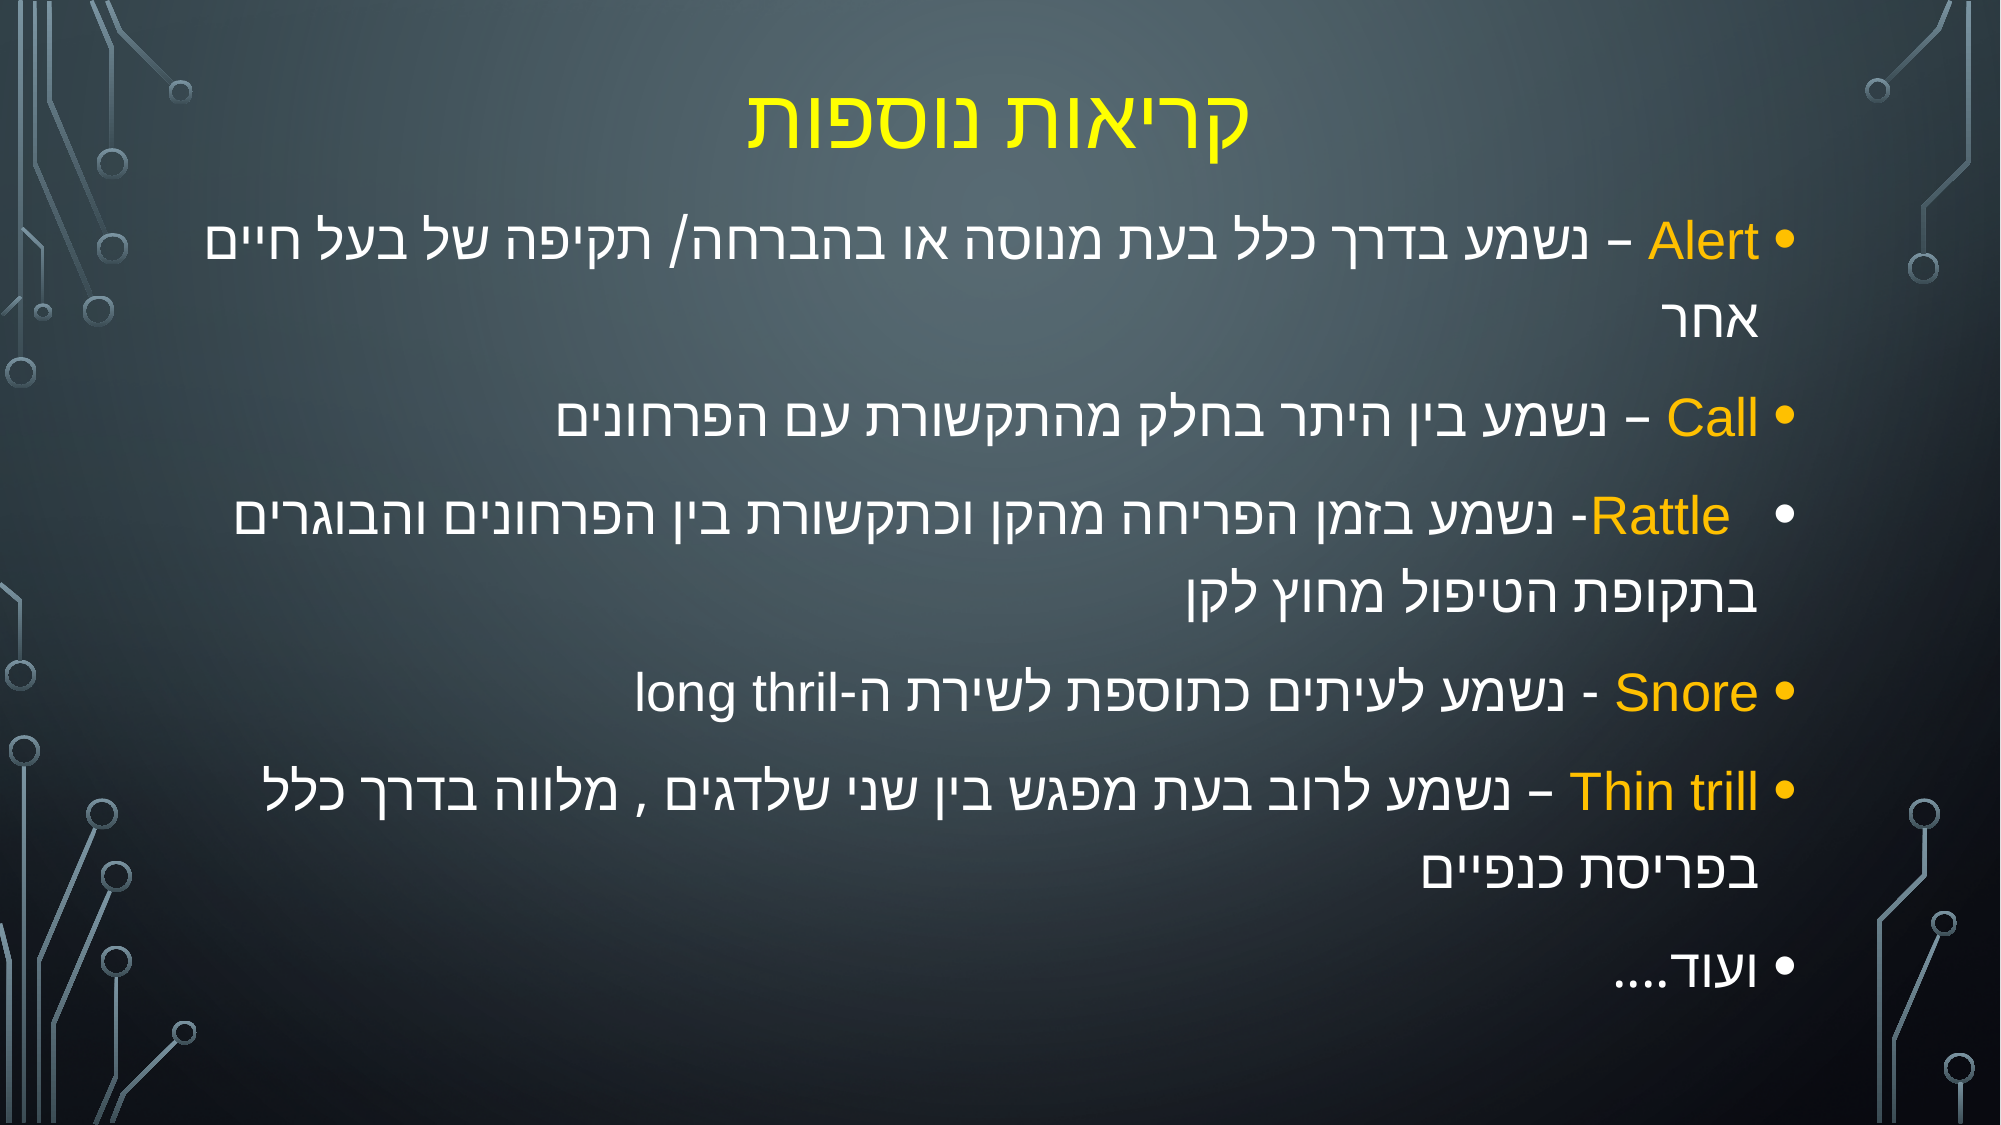

# קריאות נוספות
Alert – נשמע בדרך כלל בעת מנוסה או בהברחה/ תקיפה של בעל חיים אחר
Call – נשמע בין היתר בחלק מהתקשורת עם הפרחונים
  Rattle- נשמע בזמן הפריחה מהקן וכתקשורת בין הפרחונים והבוגרים בתקופת הטיפול מחוץ לקן
Snore - נשמע לעיתים כתוספת לשירת ה-long thril
Thin trill – נשמע לרוב בעת מפגש בין שני שלדגים , מלווה בדרך כלל בפריסת כנפיים
ועוד....